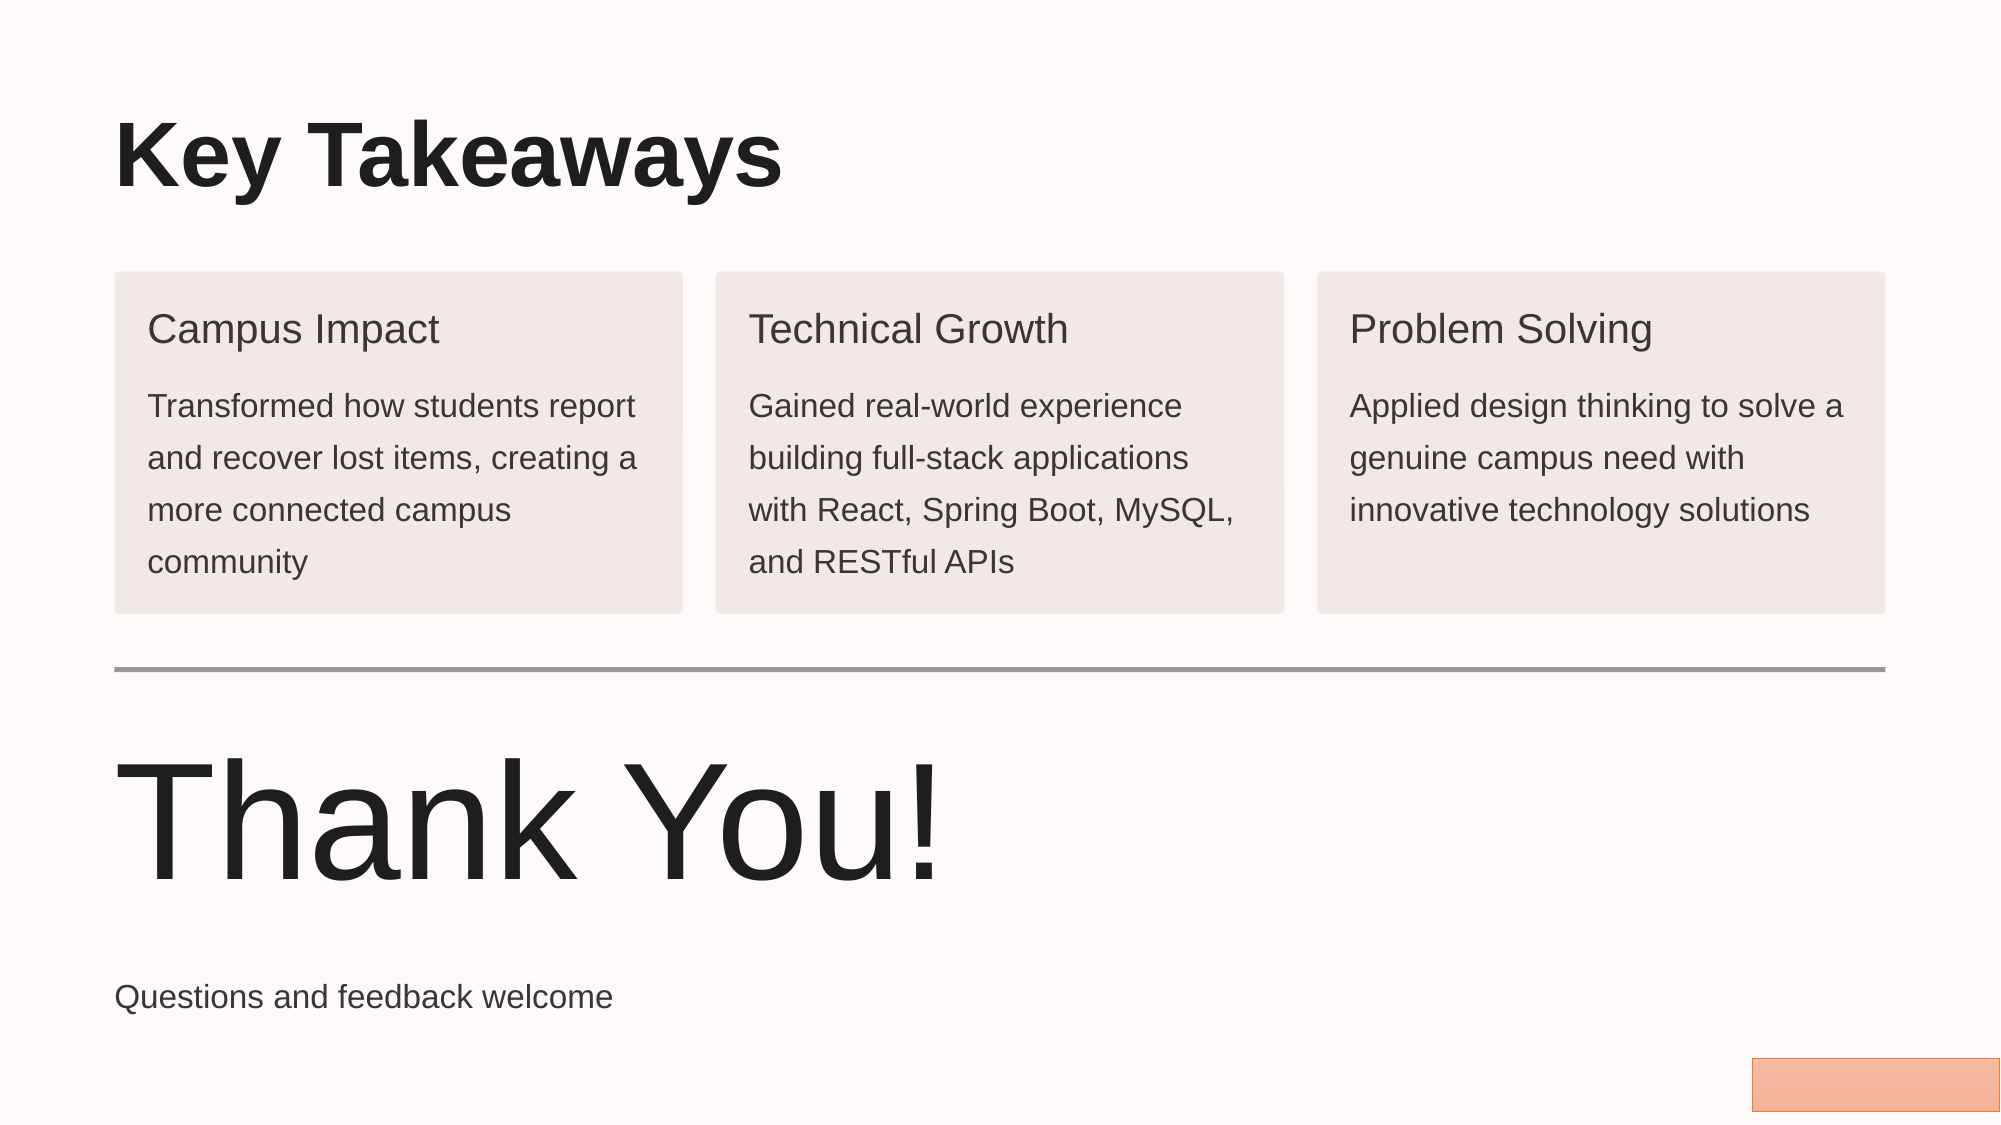

Key Takeaways

Campus Impact
Technical Growth
Problem Solving
Transformed how students report and recover lost items, creating a more connected campus community
Gained real-world experience building full-stack applications with React, Spring Boot, MySQL, and RESTful APIs
Applied design thinking to solve a genuine campus need with innovative technology solutions

Thank You!
Questions and feedback welcome